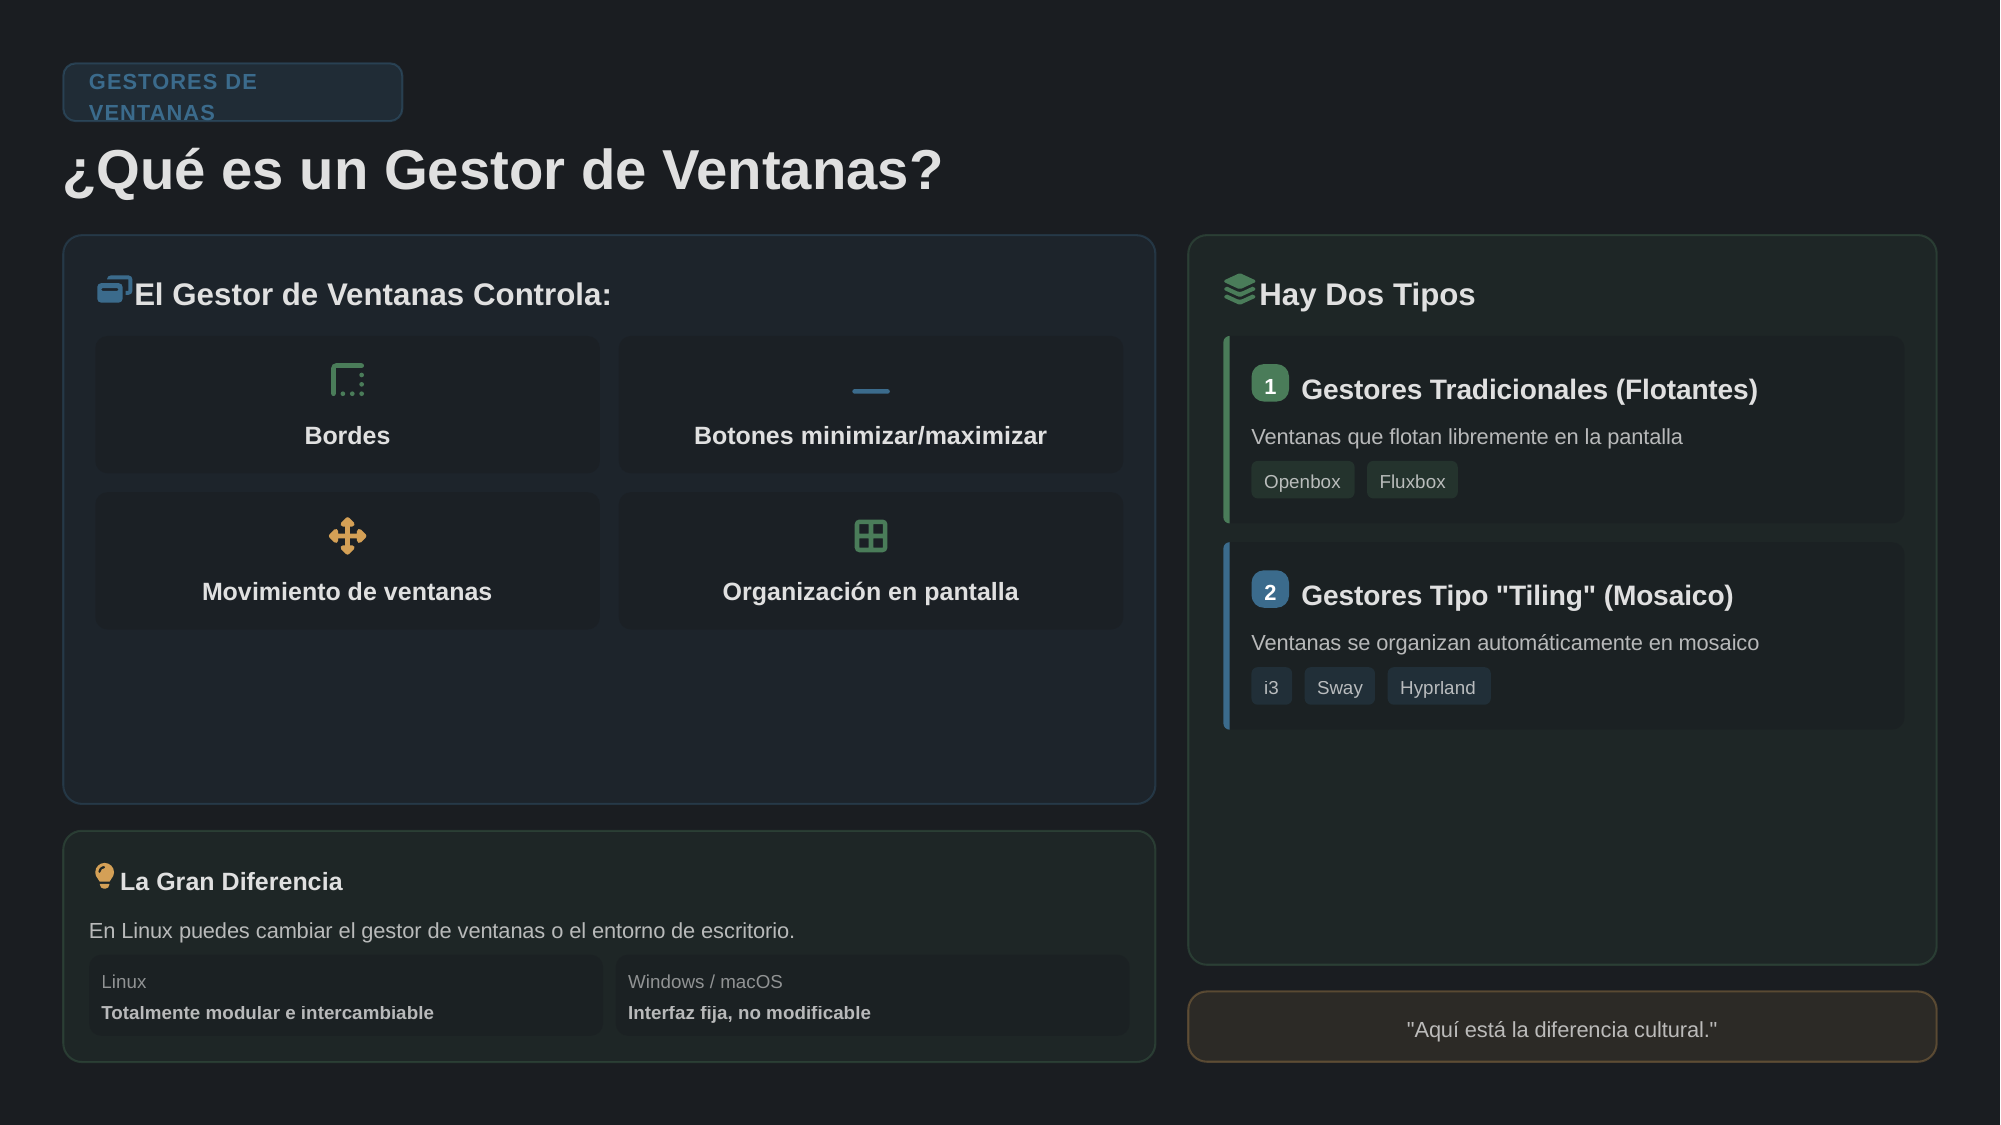

GESTORES DE VENTANAS
¿Qué es un Gestor de Ventanas?

El Gestor de Ventanas Controla:
Hay Dos Tipos

Gestores Tradicionales (Flotantes)
1

Bordes
Botones minimizar/maximizar
Ventanas que flotan libremente en la pantalla

Openbox

Fluxbox

Movimiento de ventanas
Organización en pantalla
Gestores Tipo "Tiling" (Mosaico)
2

Ventanas se organizan automáticamente en mosaico

i3

Sway

Hyprland

La Gran Diferencia

En Linux puedes cambiar el gestor de ventanas o el entorno de escritorio.

Linux
Windows / macOS

Totalmente modular e intercambiable
Interfaz fija, no modificable
"Aquí está la diferencia cultural."